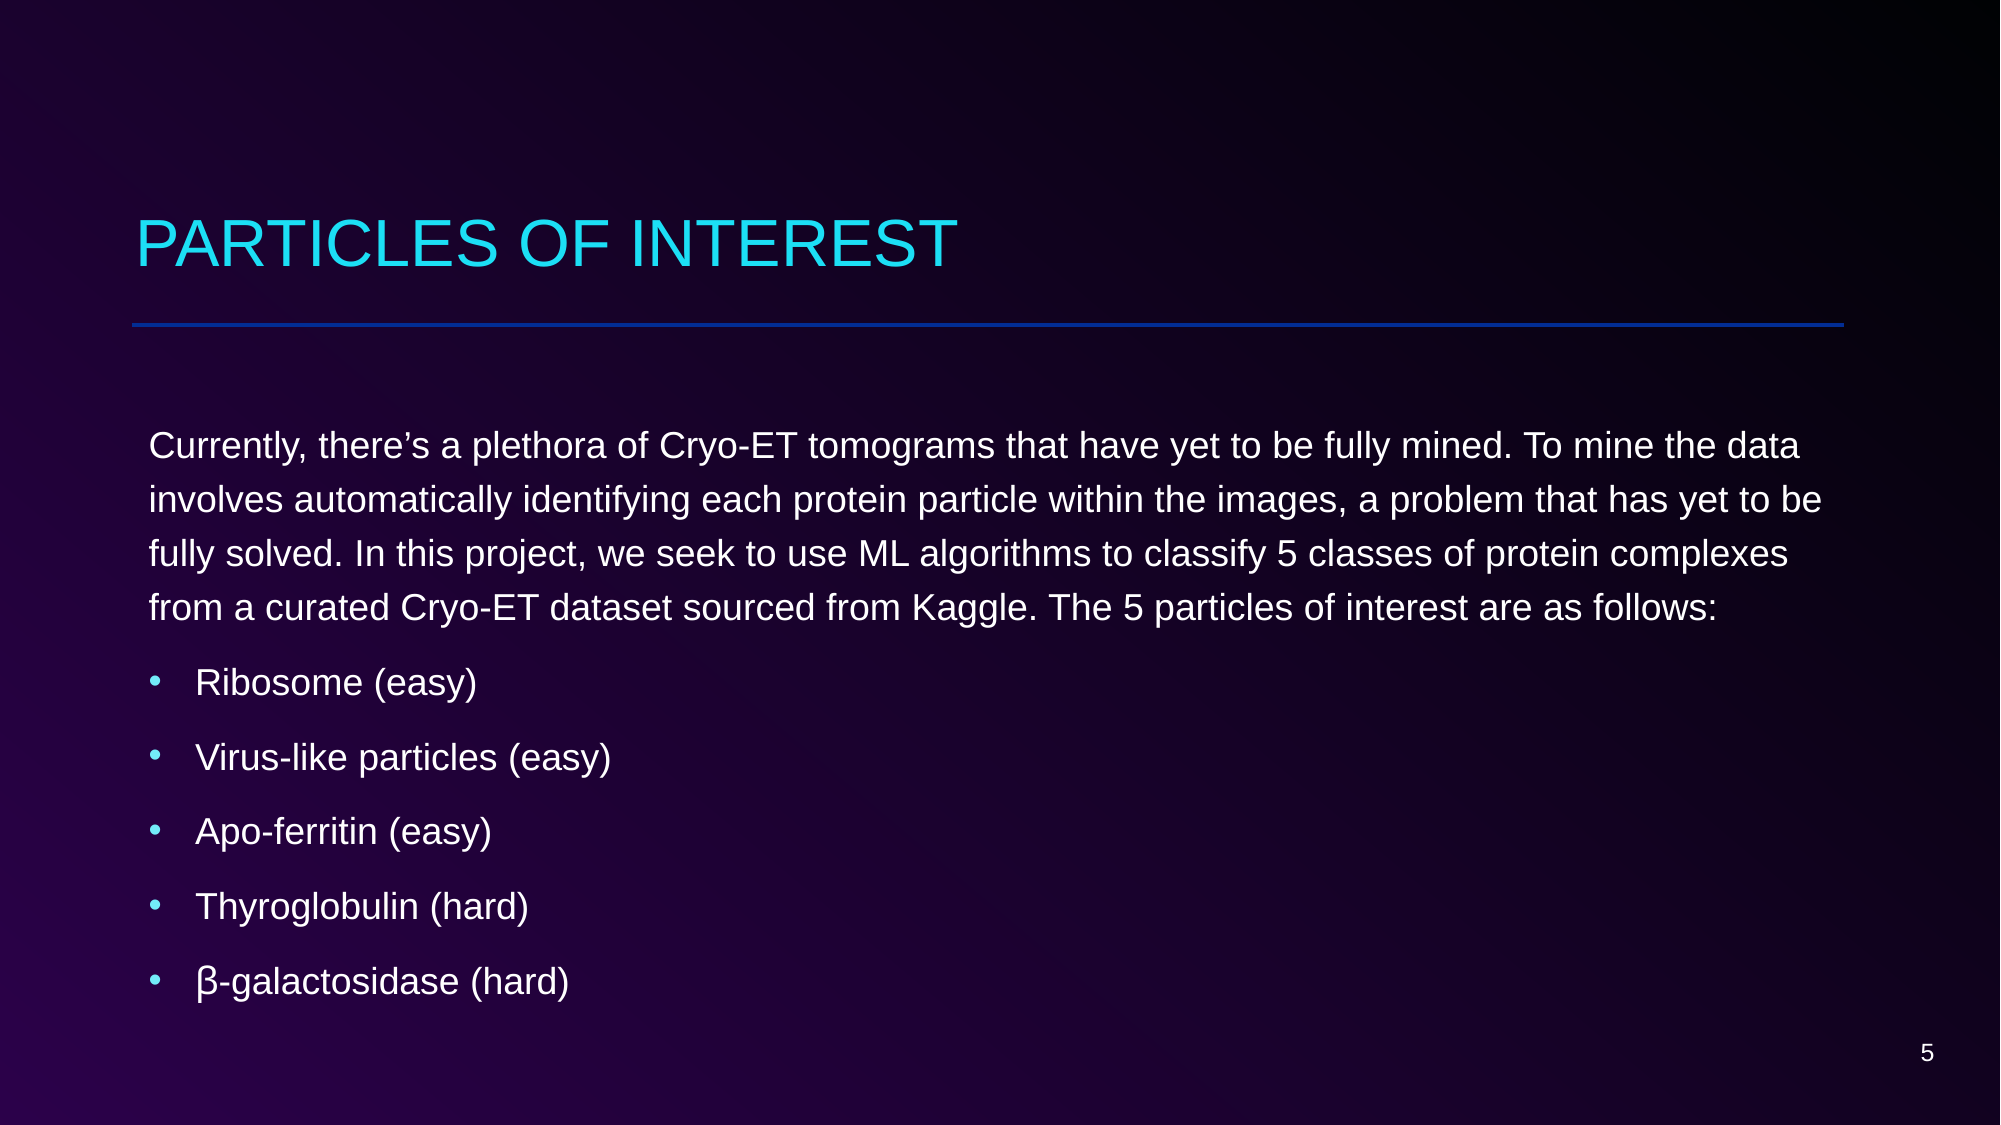

# Particles of interest
Currently, there’s a plethora of Cryo-ET tomograms that have yet to be fully mined. To mine the data involves automatically identifying each protein particle within the images, a problem that has yet to be fully solved. In this project, we seek to use ML algorithms to classify 5 classes of protein complexes from a curated Cryo-ET dataset sourced from Kaggle. The 5 particles of interest are as follows:
Ribosome (easy)
Virus-like particles (easy)
Apo-ferritin (easy)
Thyroglobulin (hard)
ꞵ-galactosidase (hard)

5